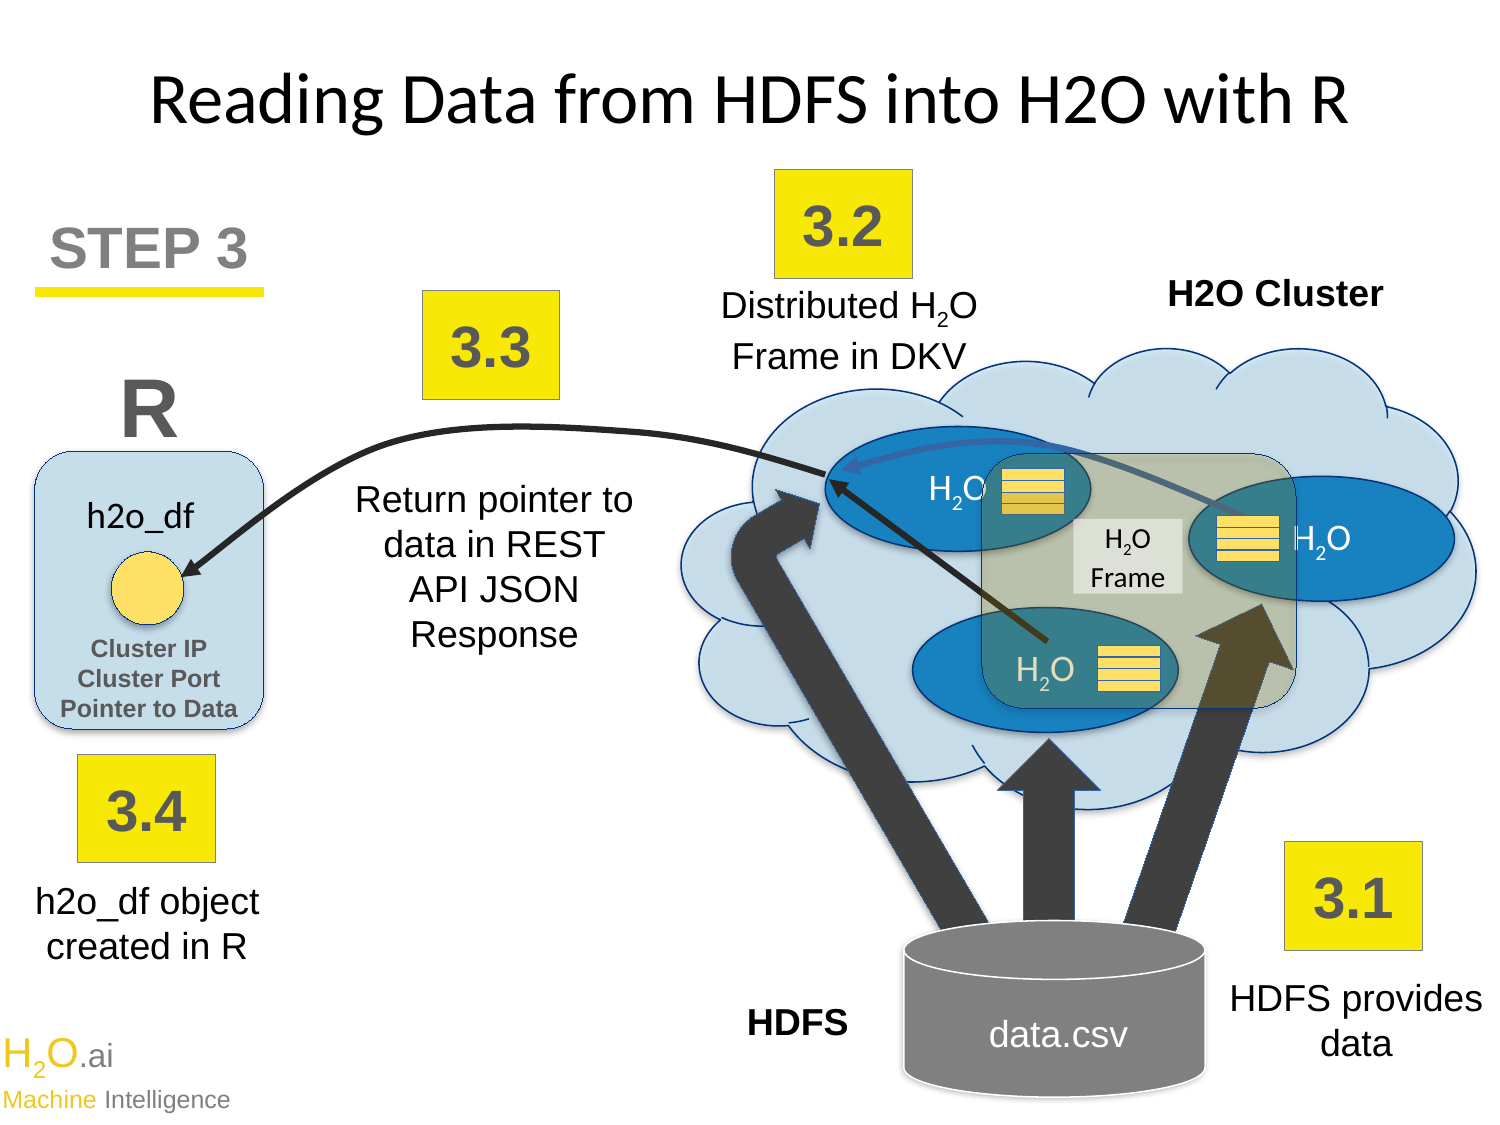

# Reading Data from HDFS into H2O with R

3.2
STEP 3
H2O Cluster
Distributed H2O
Frame in DKV

3.3
R

H2O

Return pointer to data in REST API JSON Response

H2O

h2o_df

H2O
Frame

H2O
Cluster IP
Cluster Port
Pointer to Data

3.4

3.1
h2o_df object created in R

data.csv
HDFS provides data
HDFS